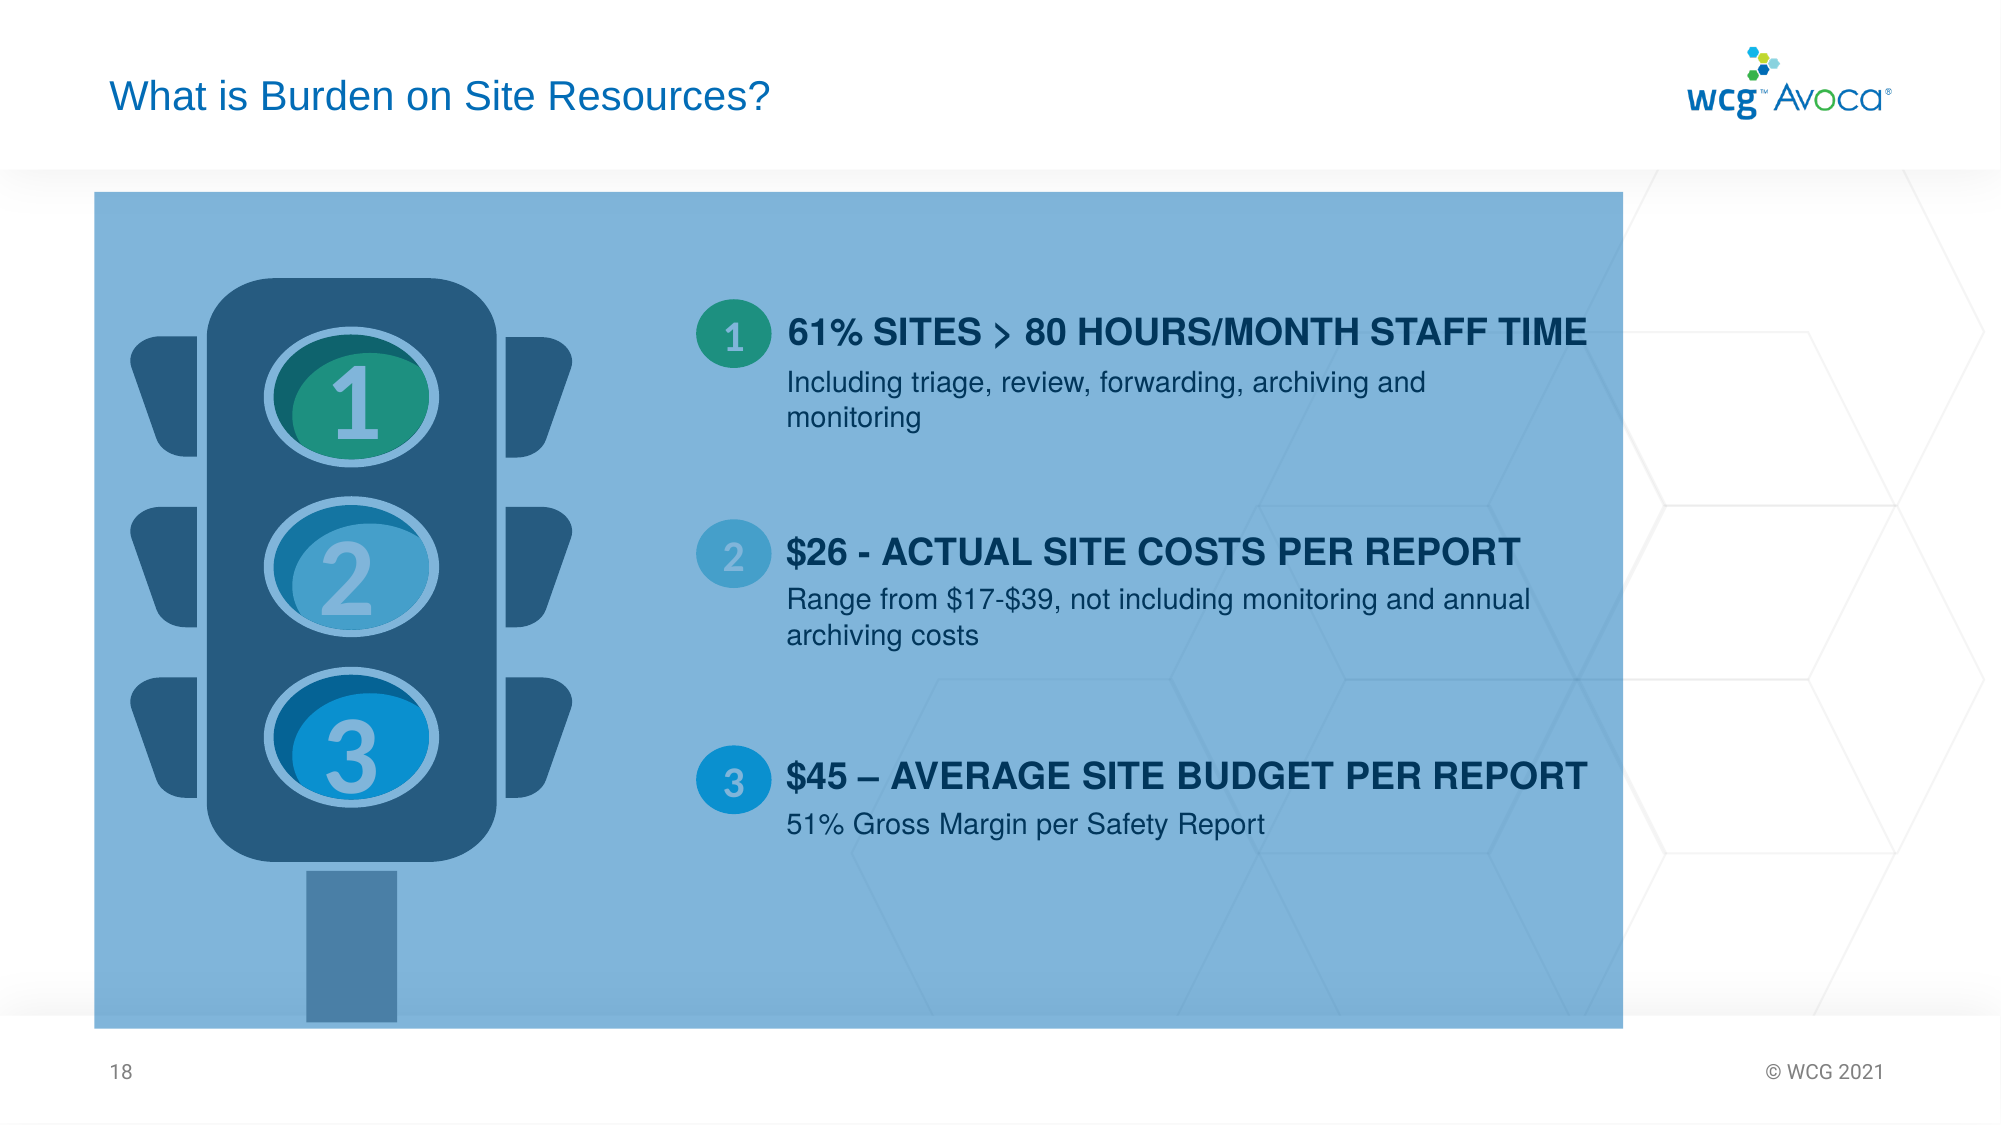

# What is Burden on Site Resources?

1
61% SITES > 80 hours/month staff time

1
Including triage, review, forwarding, archiving and monitoring
2
2
$26 - ACTUAL SITE COSTS PER REPORT
Range from $17-$39, not including monitoring and annual archiving costs
3
$45 – AVERAGE SITE BUDGET PER REPORT
51% Gross Margin per Safety Report
3
18
© WCG 2021